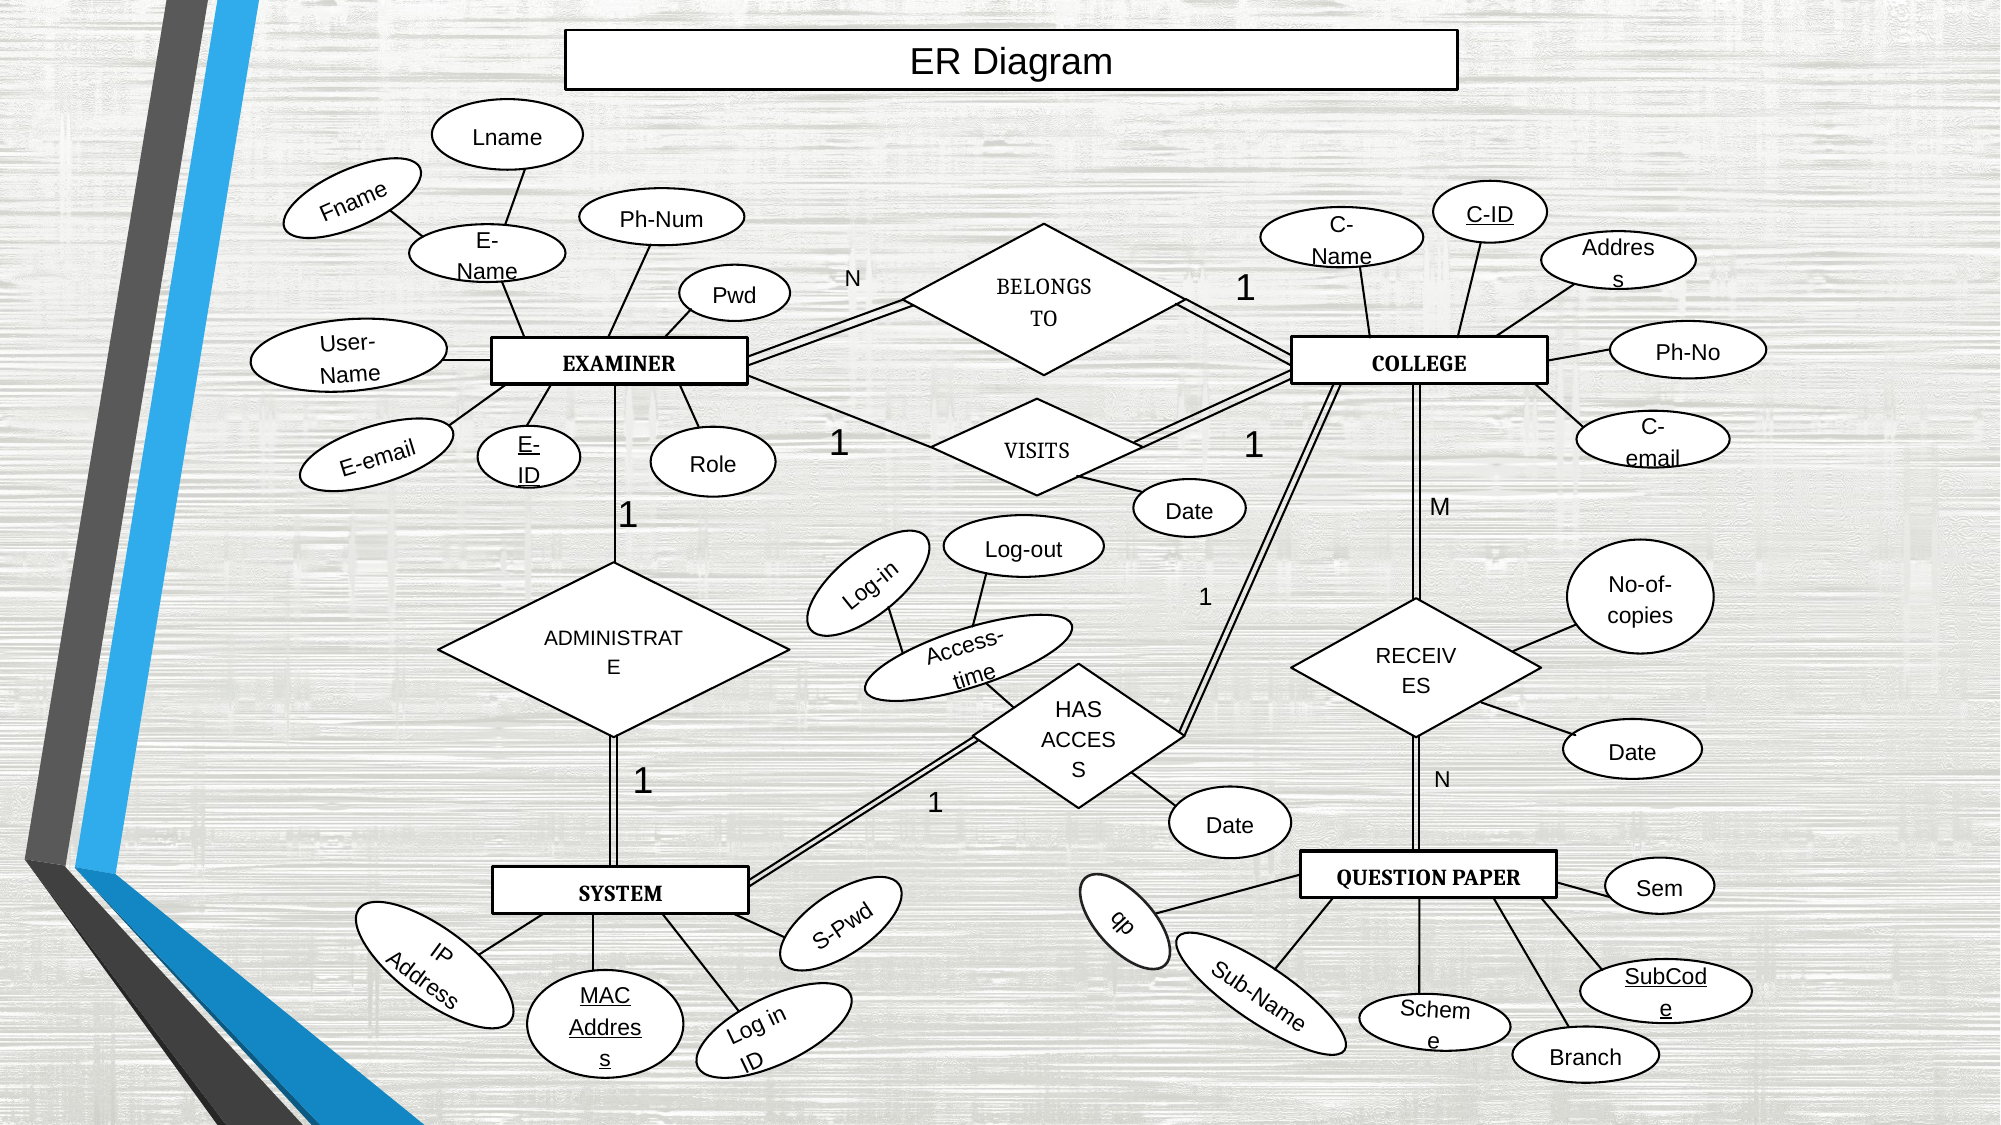

ER Diagram

Lname
Fname
C-ID
Ph-Num
C-Name
BELONGS TO
E-Name
Address
1
N
Pwd
User-Name
Ph-No
COLLEGE
EXAMINER
VISITS
1
C-email
1
E-ID
E-email
Role
Date
1
M
Log-out
No-of-copies
Log-in
ADMINISTRATE
1

RECEIVES
Access-time
HAS ACCESS
Date
1
N
1
Date
QUESTION PAPER
Sem
SYSTEM
S-Pwd
qp
IP Address

SubCode

Sub-Name
MAC Address
Scheme
Log in ID
Branch